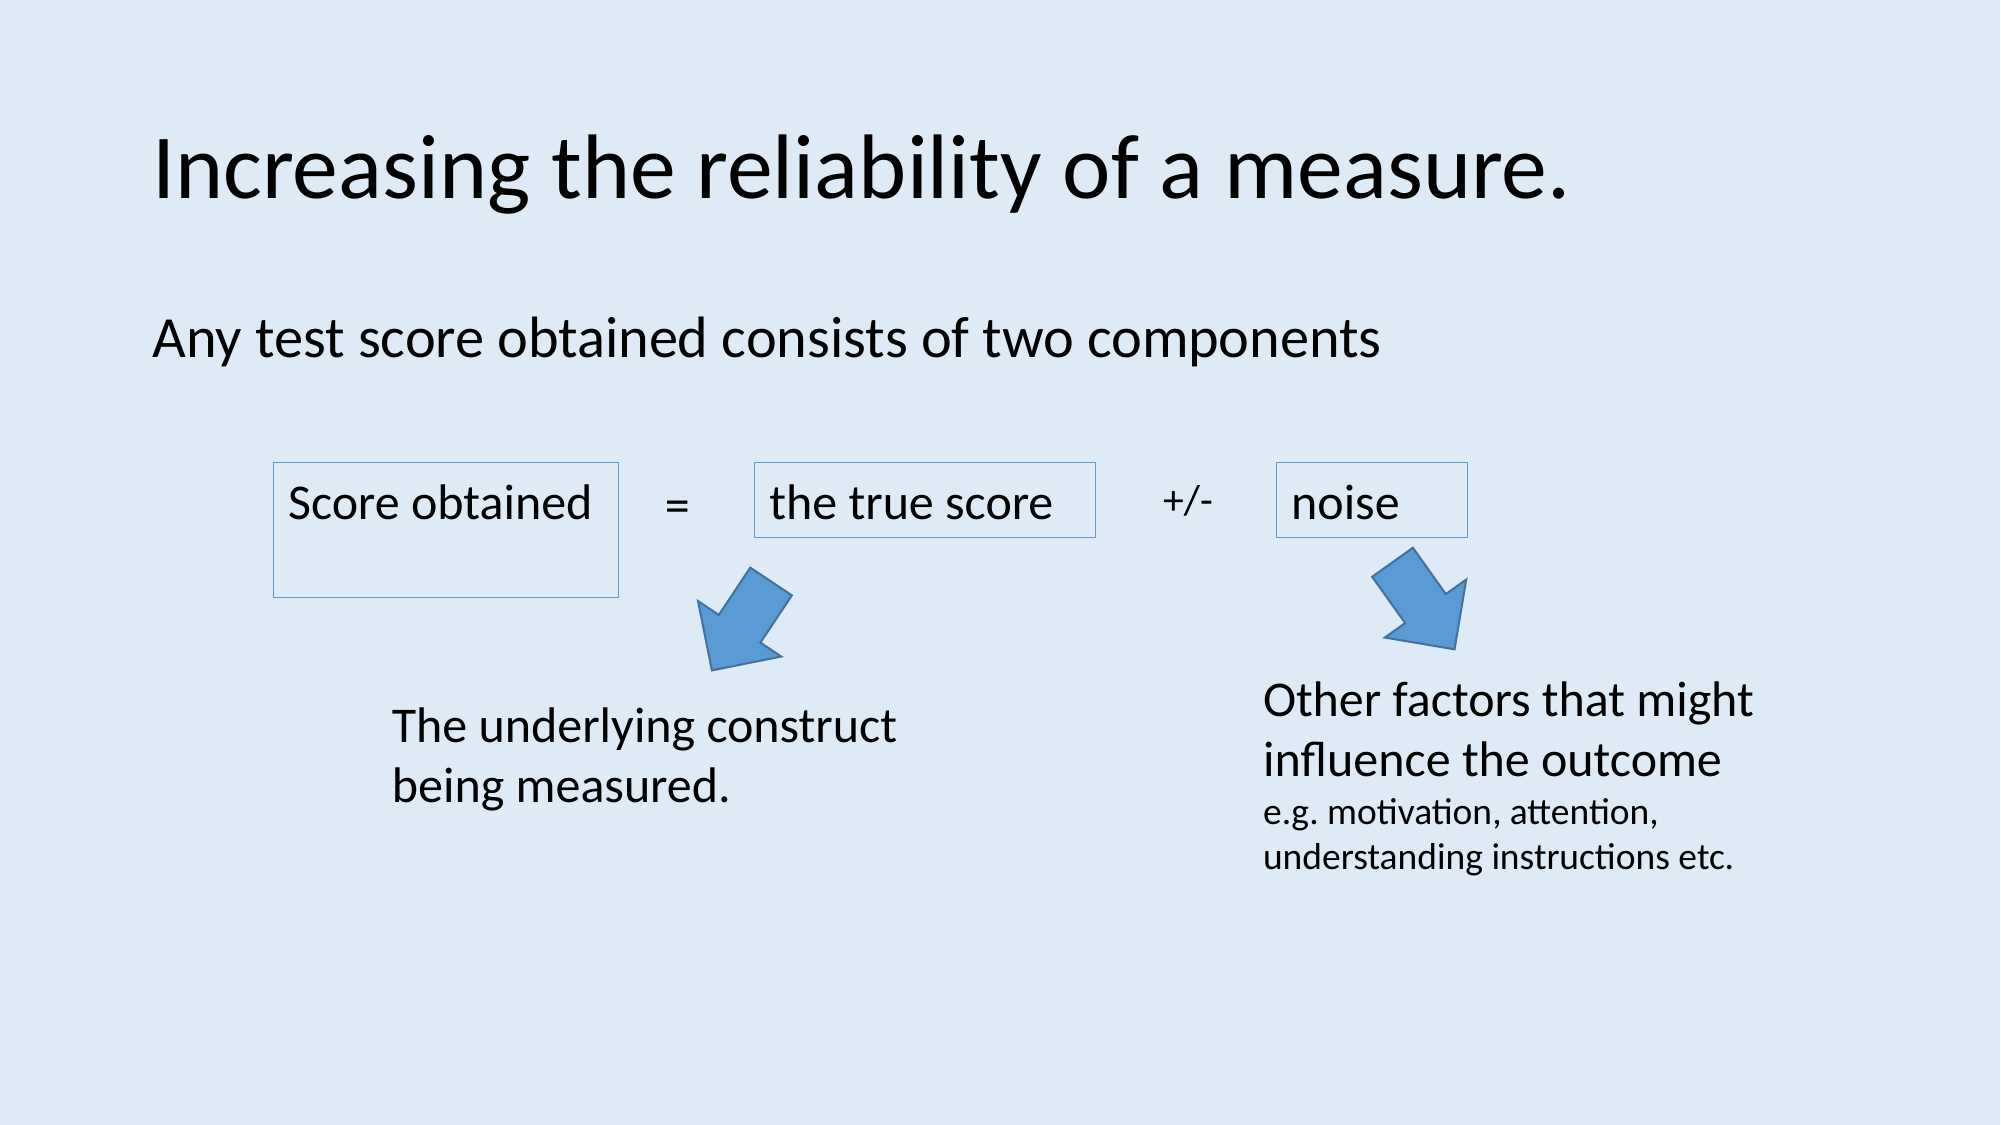

# Increasing the reliability of a measure.
Any test score obtained consists of two components

noise
the true score
Score obtained
=
+/-

Other factors that might influence the outcome
e.g. motivation, attention, understanding instructions etc.
The underlying construct being measured.